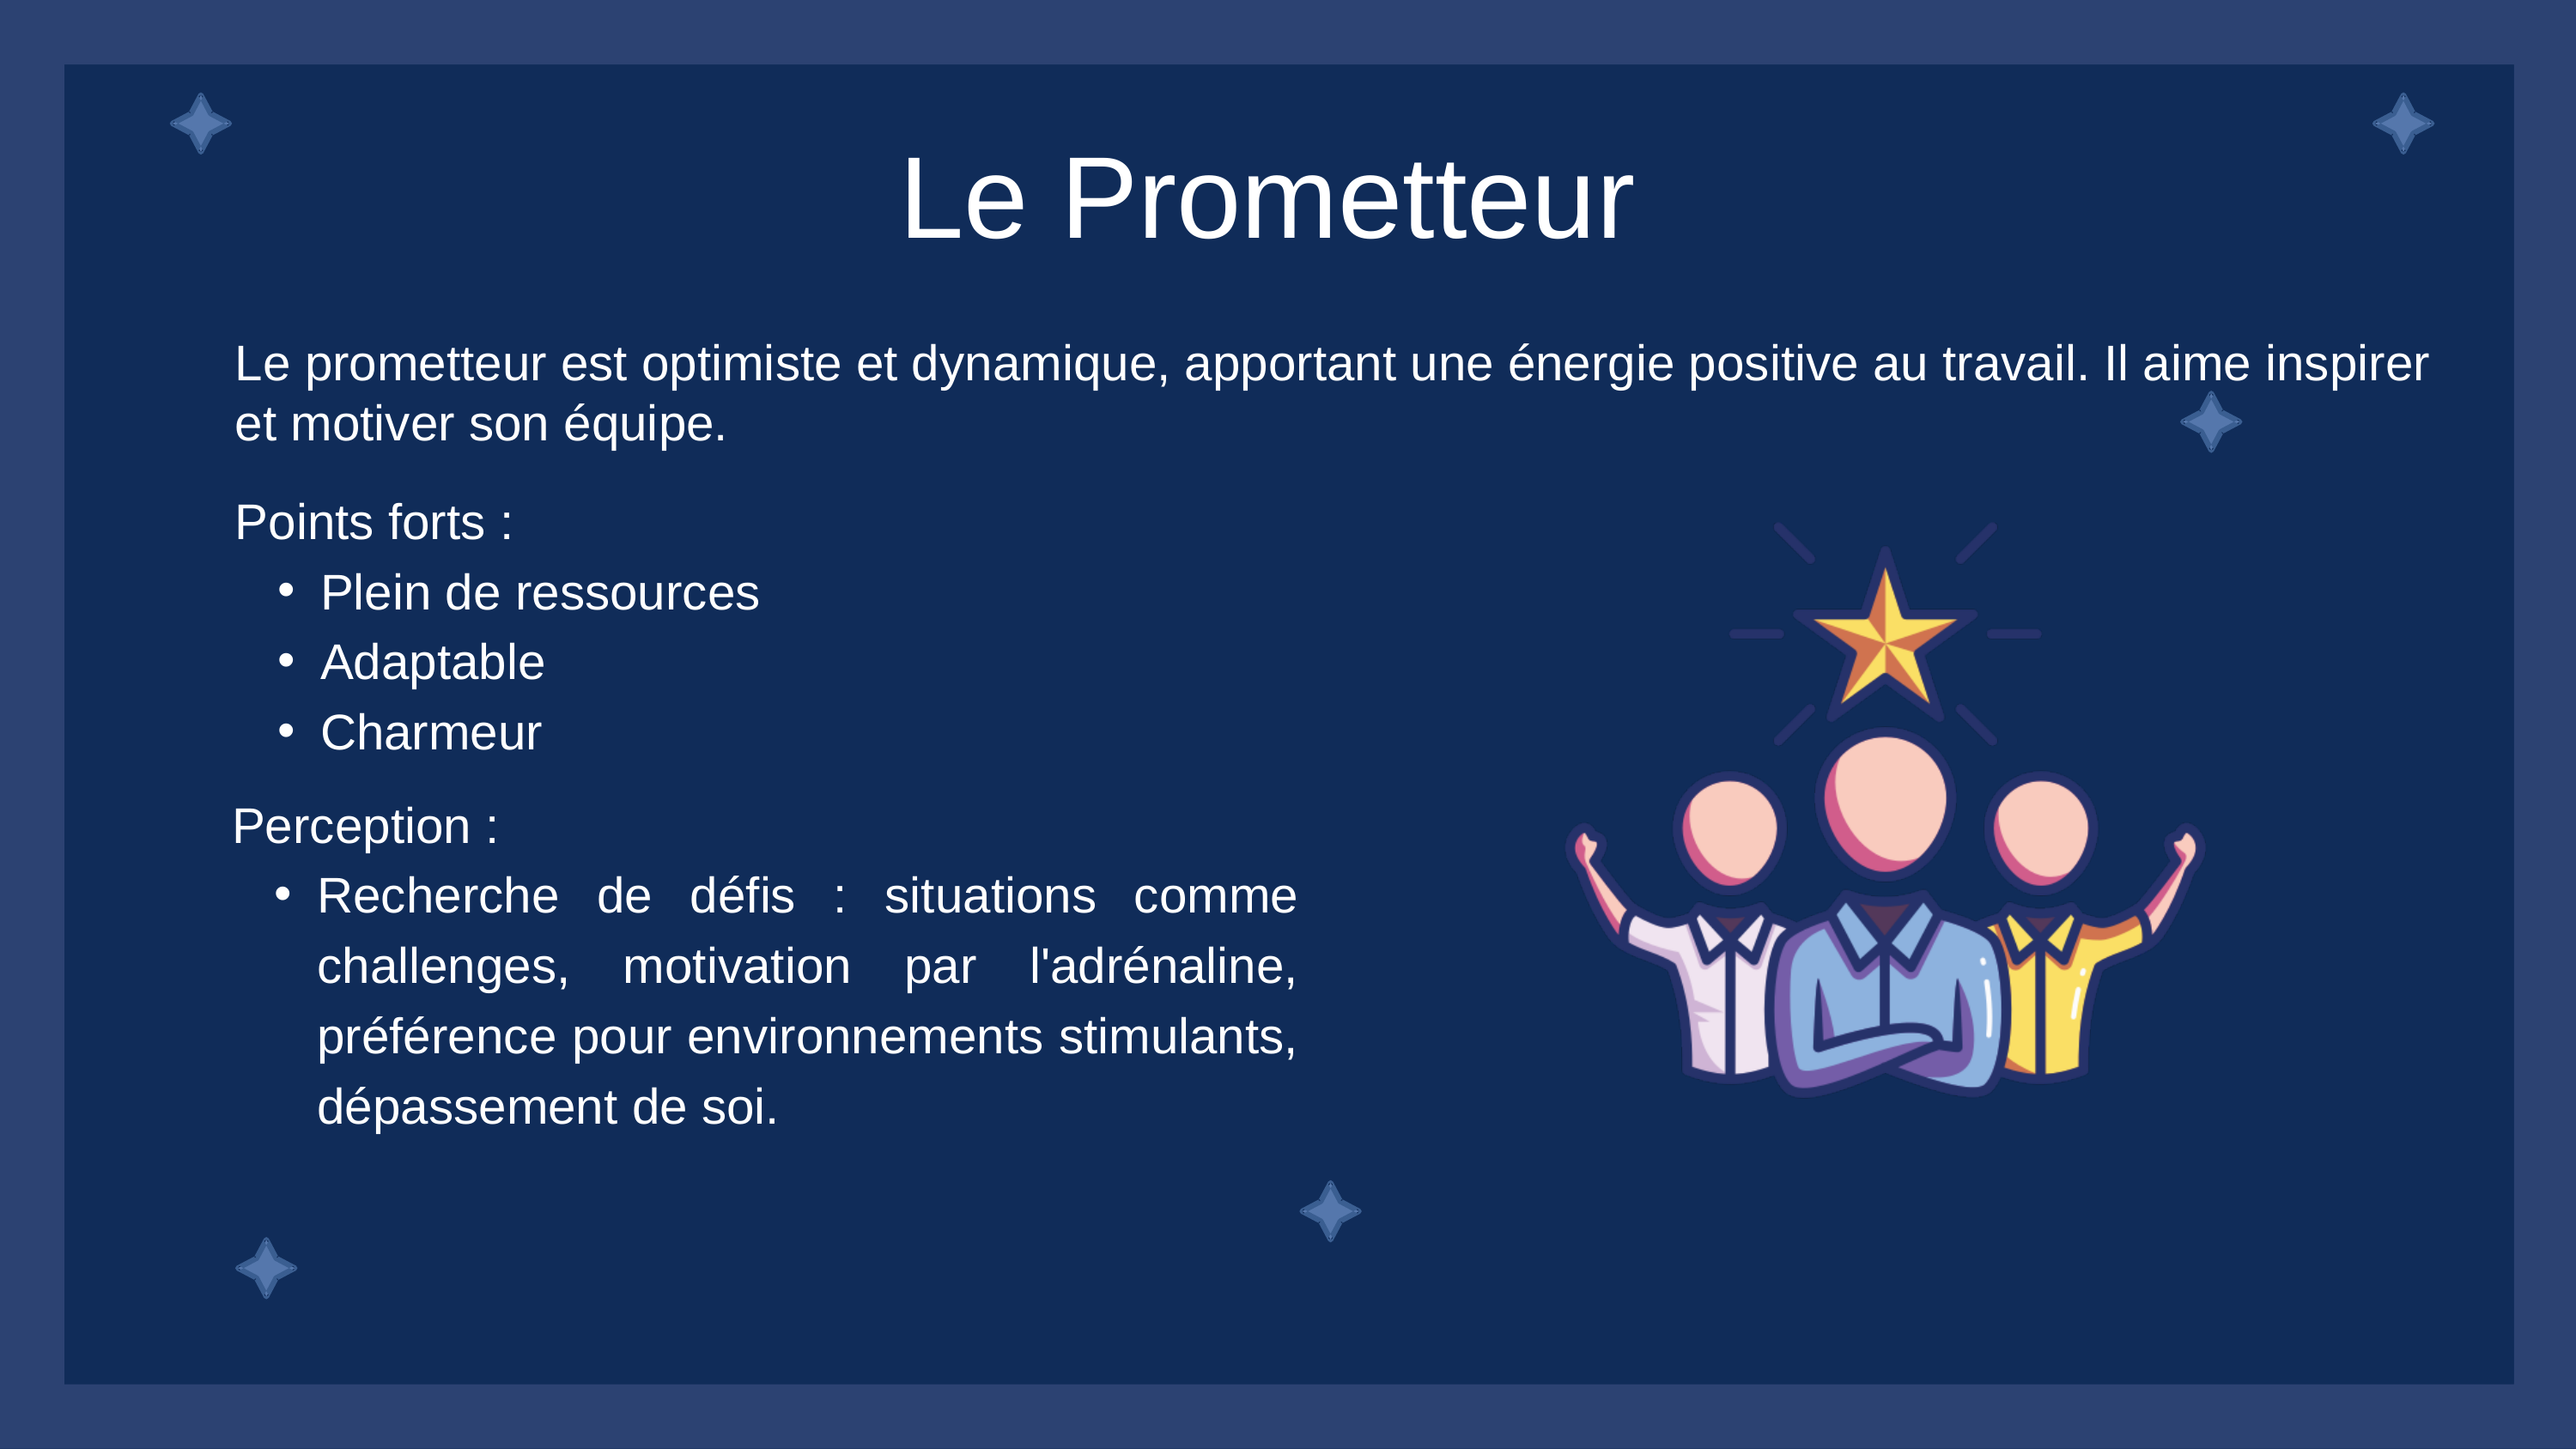

Le Prometteur
Le prometteur est optimiste et dynamique, apportant une énergie positive au travail. Il aime inspirer et motiver son équipe.

Points forts :
Plein de ressources
Adaptable
Charmeur

Perception :
Recherche de défis : situations comme challenges, motivation par l'adrénaline, préférence pour environnements stimulants, dépassement de soi.